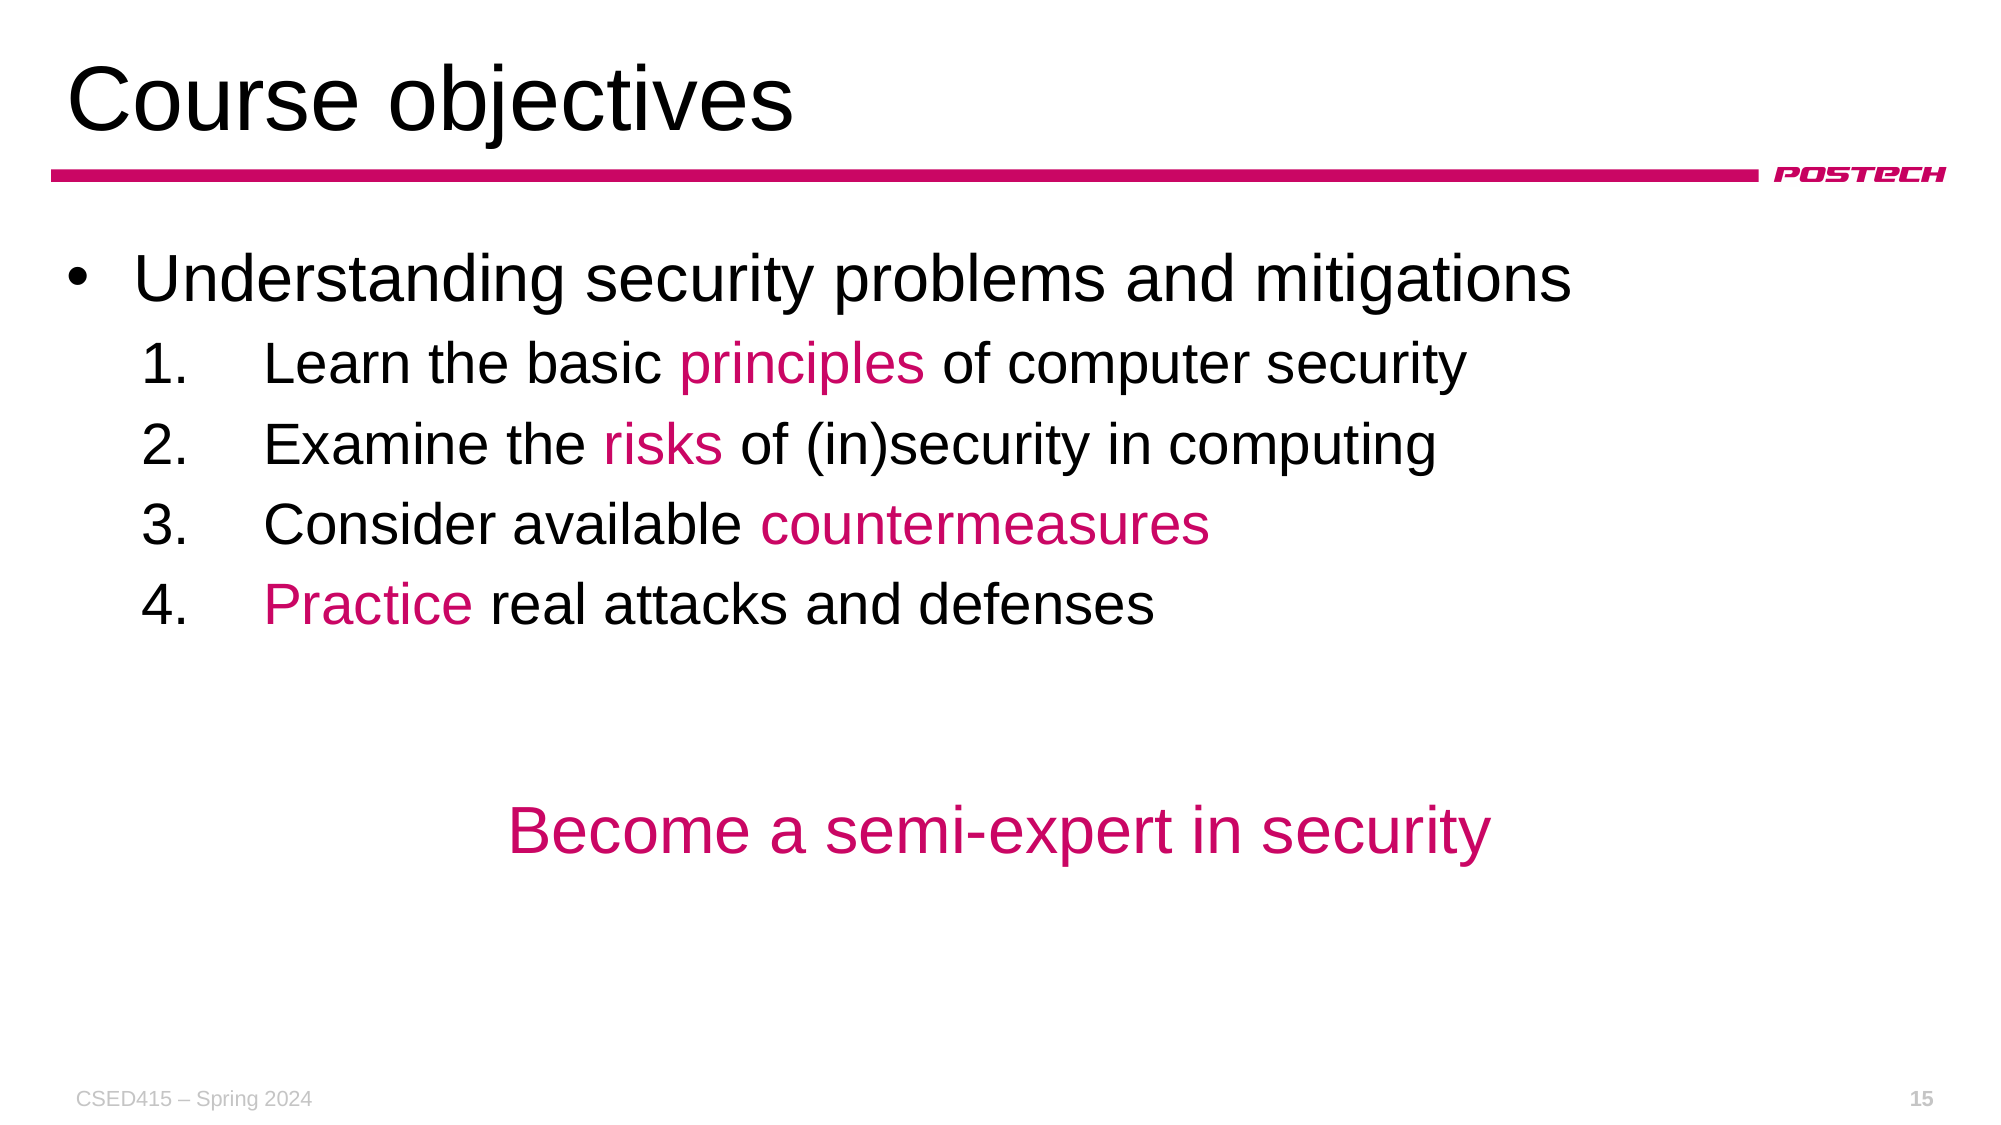

# Course objectives
 Understanding security problems and mitigations
Learn the basic principles of computer security
Examine the risks of (in)security in computing
Consider available countermeasures
Practice real attacks and defenses
Become a semi-expert in security
CSED415 – Spring 2024
15